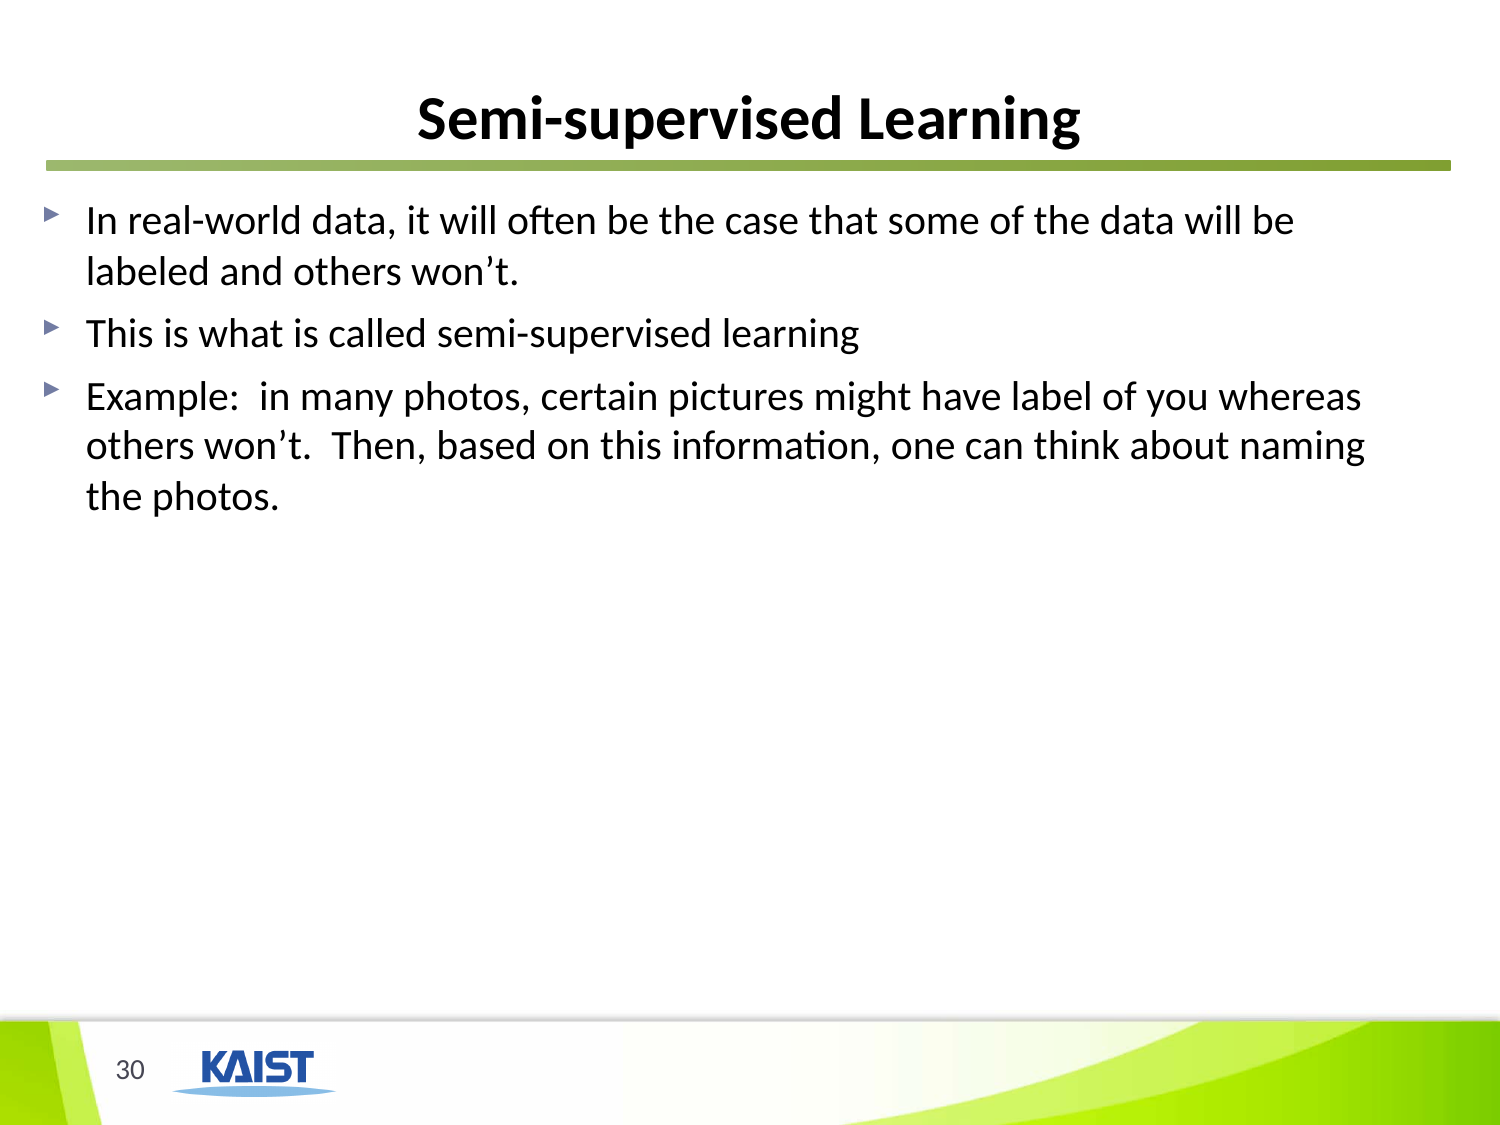

# Semi-supervised Learning
In real-world data, it will often be the case that some of the data will be labeled and others won’t.
This is what is called semi-supervised learning
Example:  in many photos, certain pictures might have label of you whereas others won’t.  Then, based on this information, one can think about naming the photos.

30